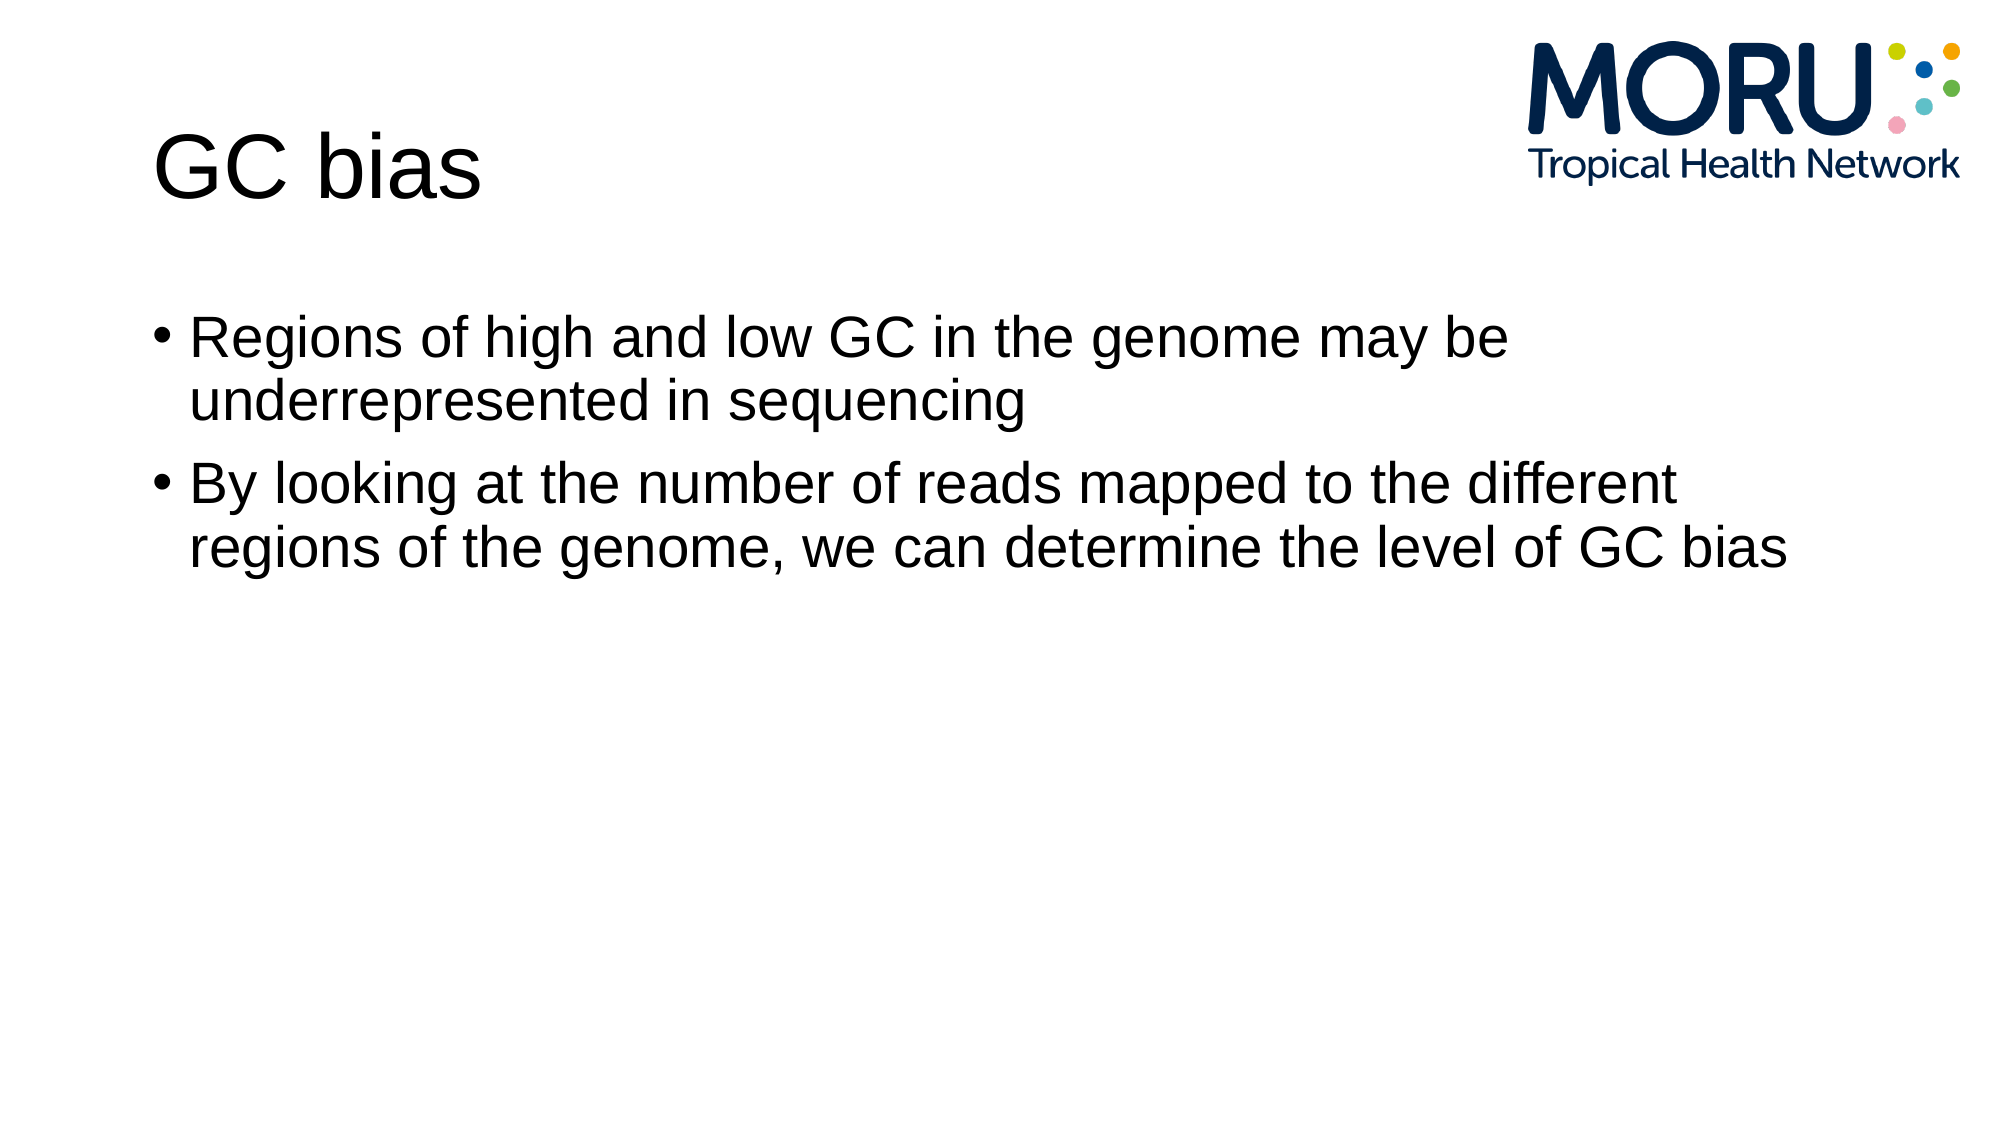

# GC bias
Regions of high and low GC in the genome may be underrepresented in sequencing
By looking at the number of reads mapped to the different regions of the genome, we can determine the level of GC bias